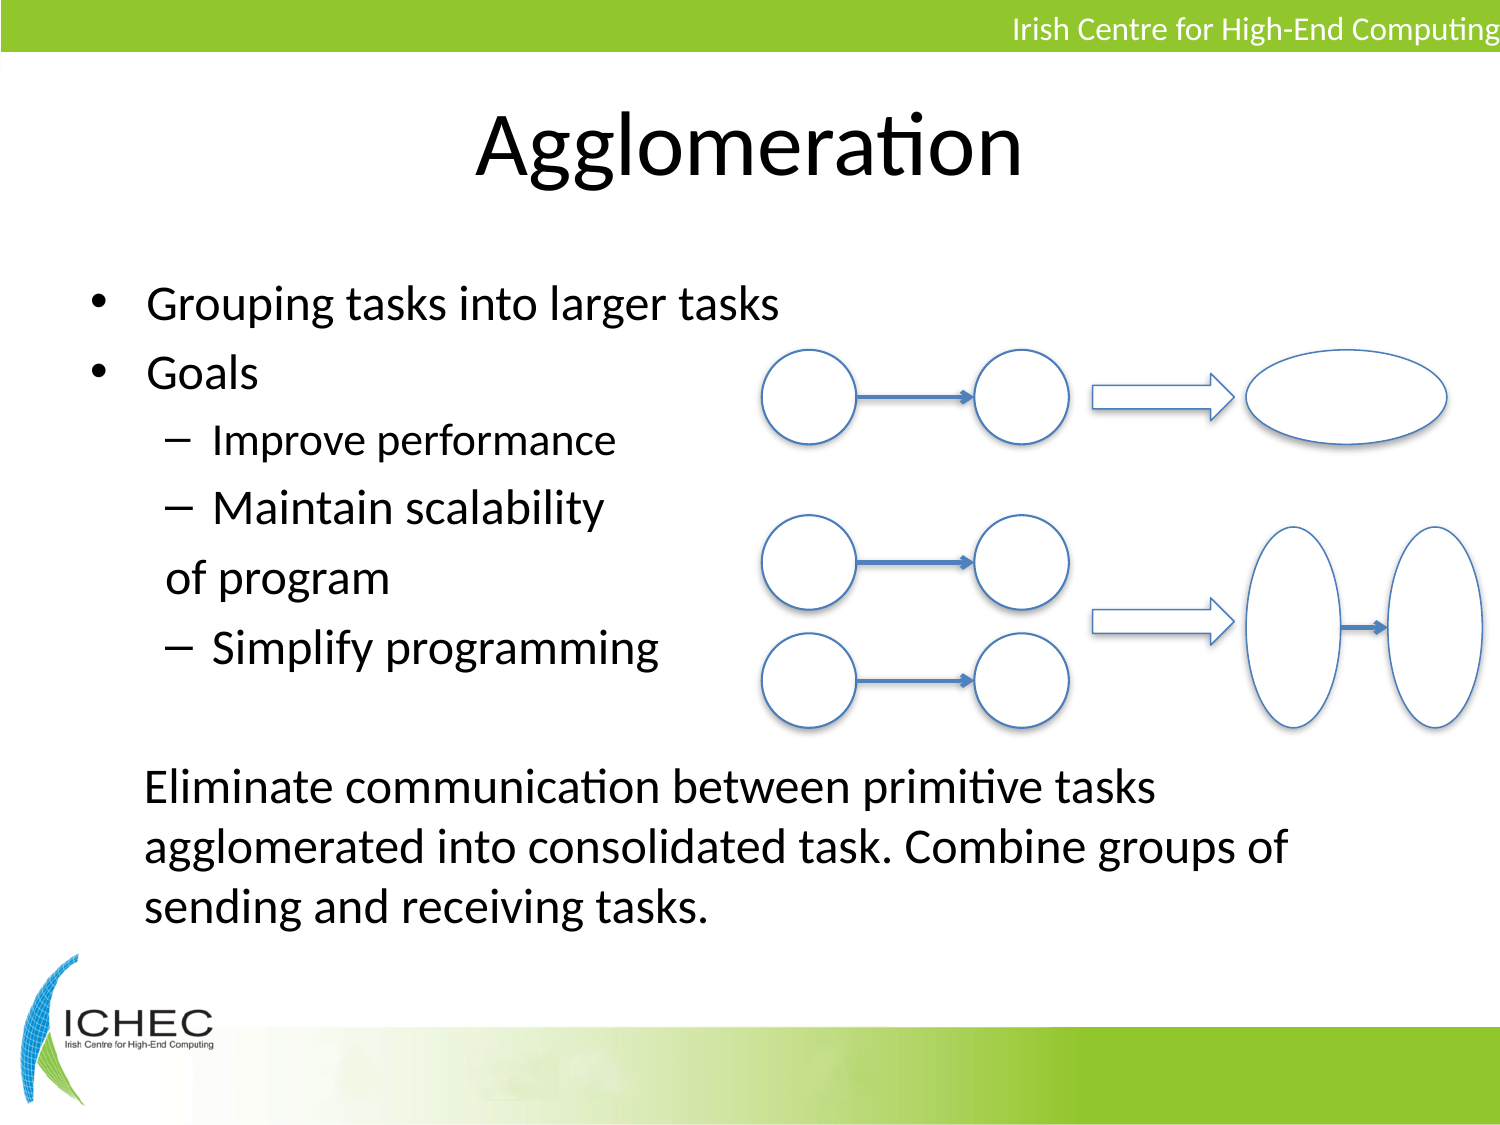

# Agglomeration
Grouping tasks into larger tasks
Goals
Improve performance
Maintain scalability
of program
Simplify programming

Eliminate communication between primitive tasks agglomerated into consolidated task. Combine groups of sending and receiving tasks.